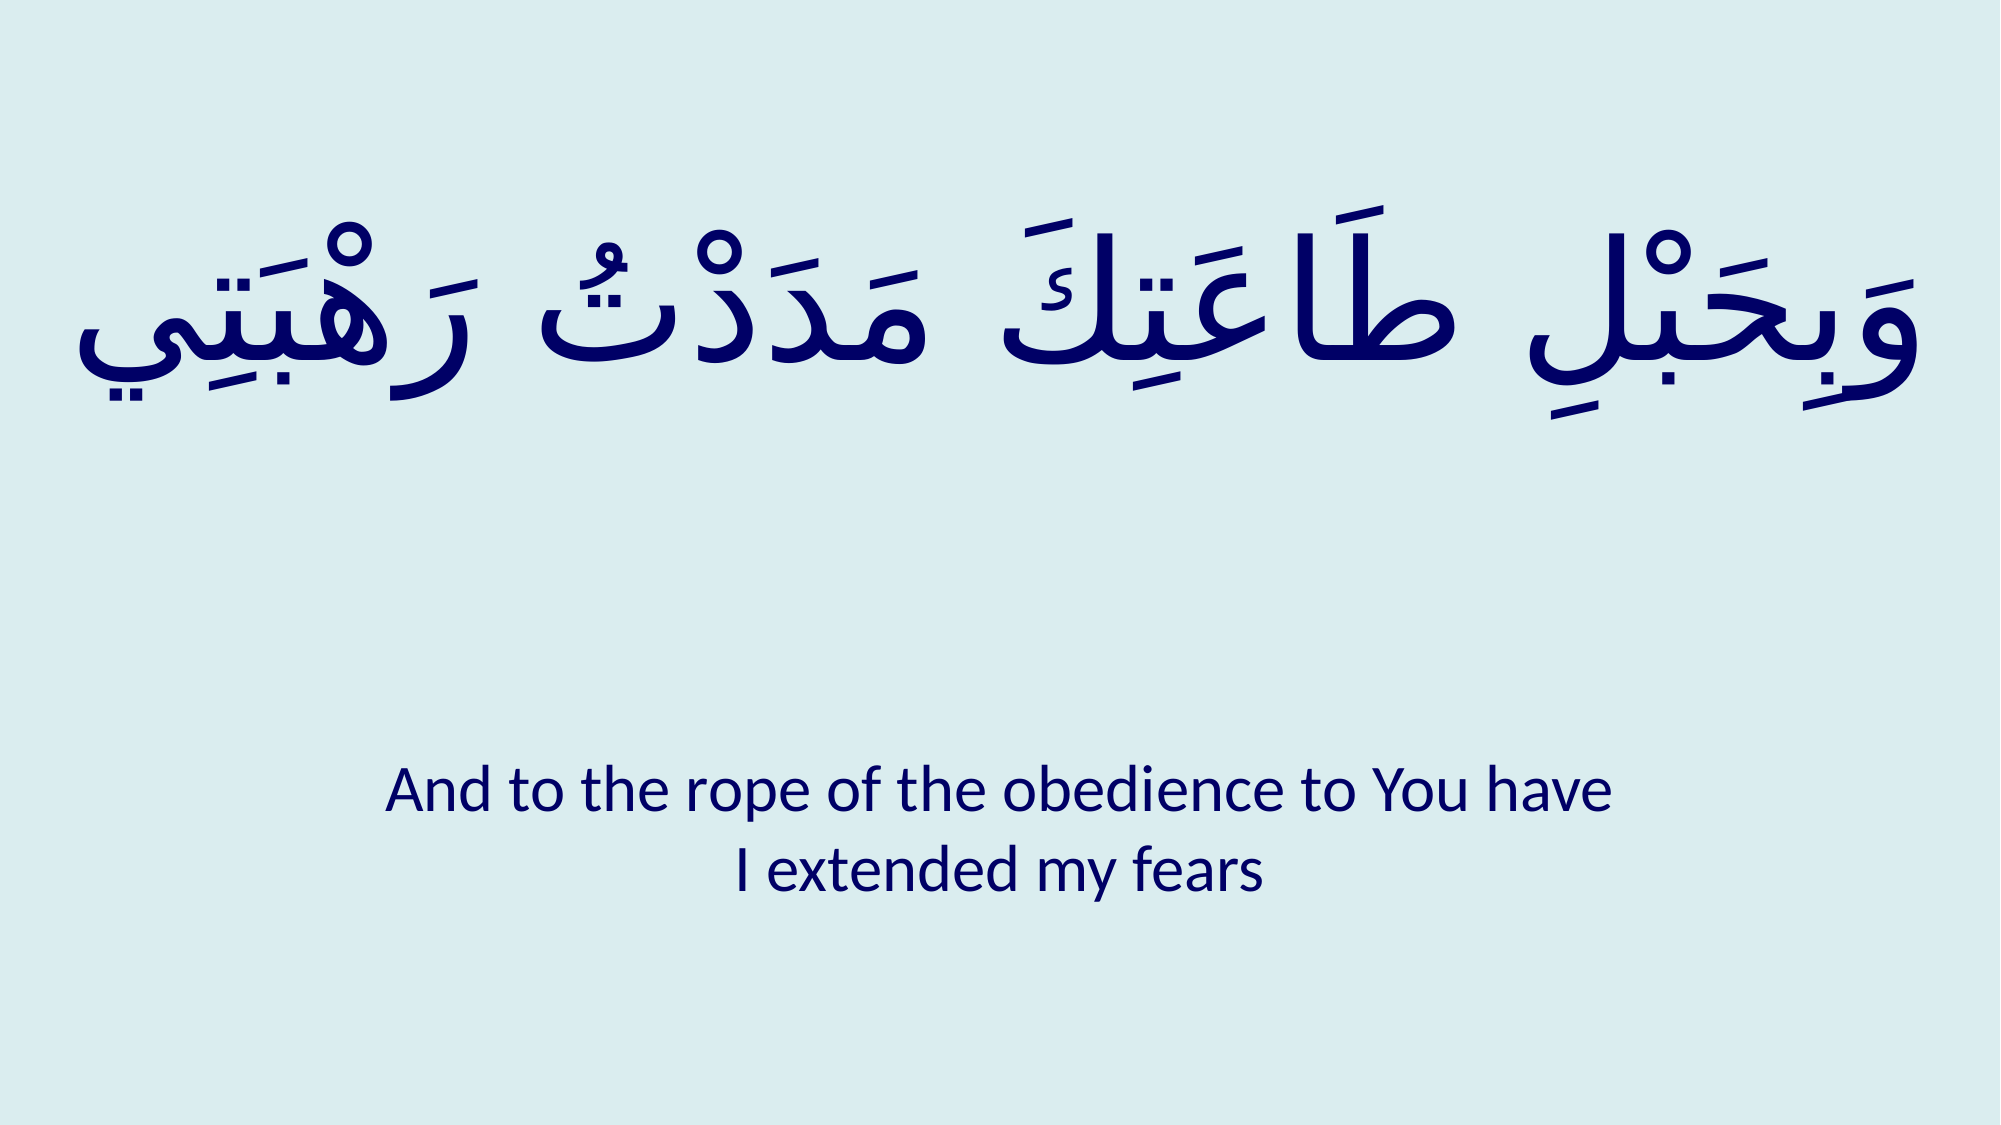

# وَبِحَبْلِ طَاعَتِكَ مَدَدْتُ رَهْبَتِي
And to the rope of the obedience to You have I extended my fears